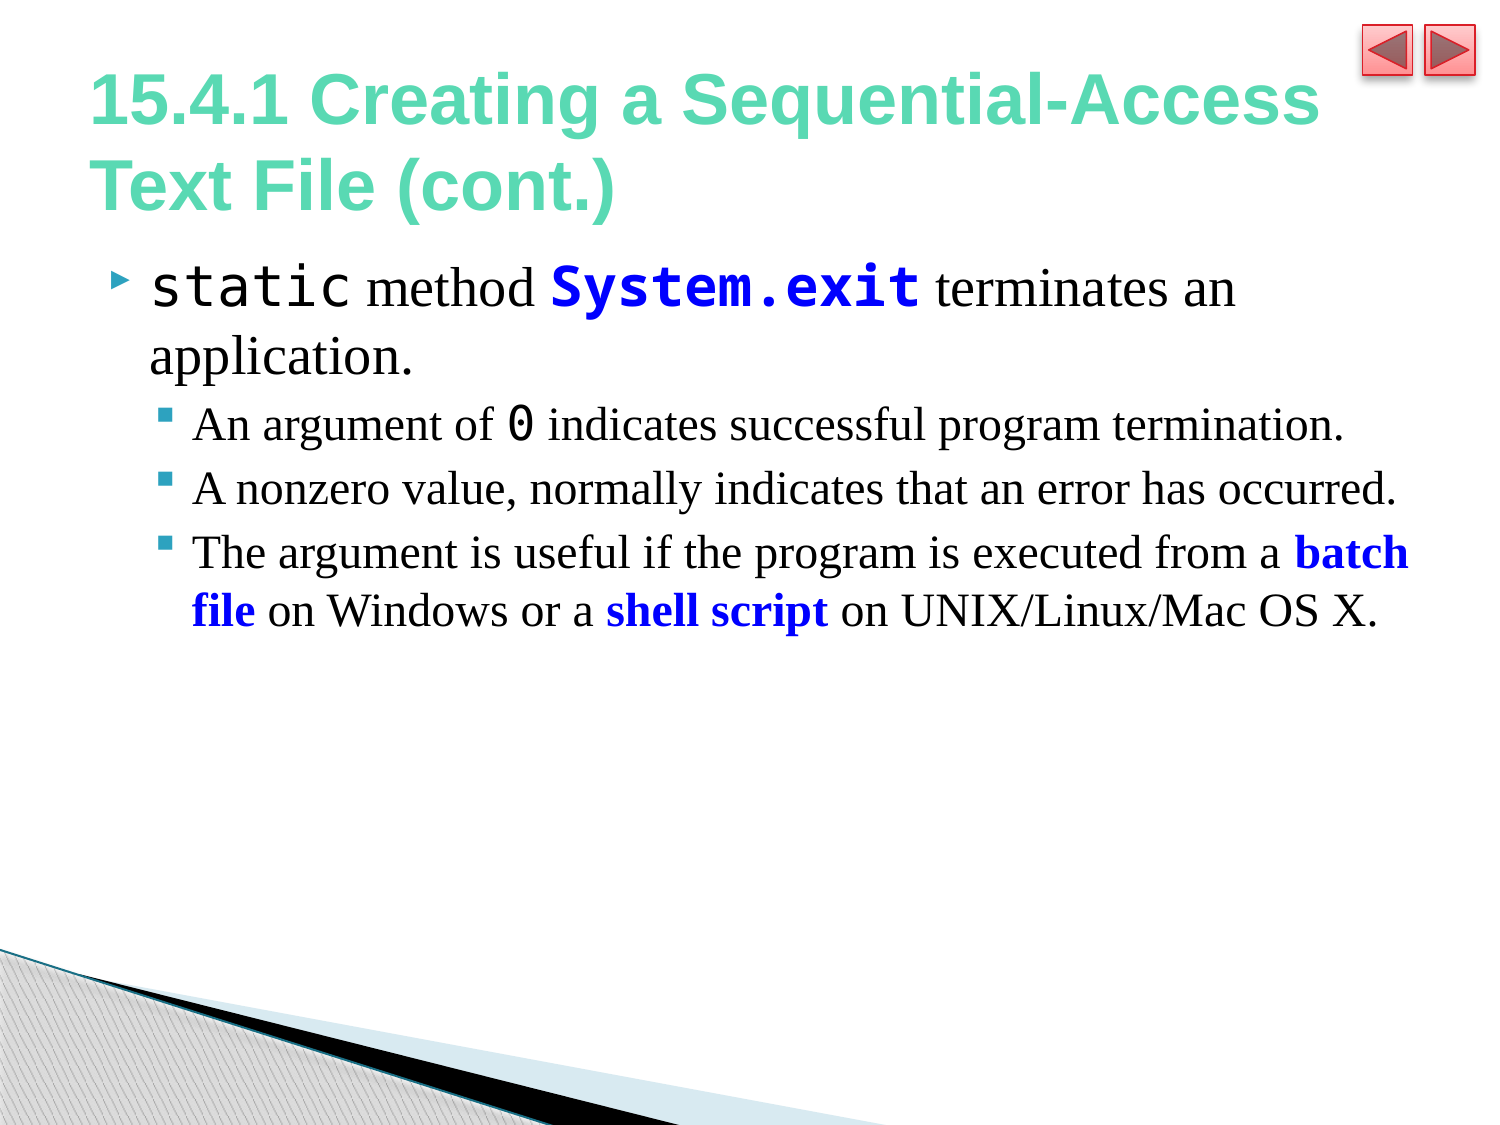

# 15.4.1 Creating a Sequential-Access Text File (cont.)
static method System.exit terminates an application.
An argument of 0 indicates successful program termination.
A nonzero value, normally indicates that an error has occurred.
The argument is useful if the program is executed from a batch file on Windows or a shell script on UNIX/Linux/Mac OS X.